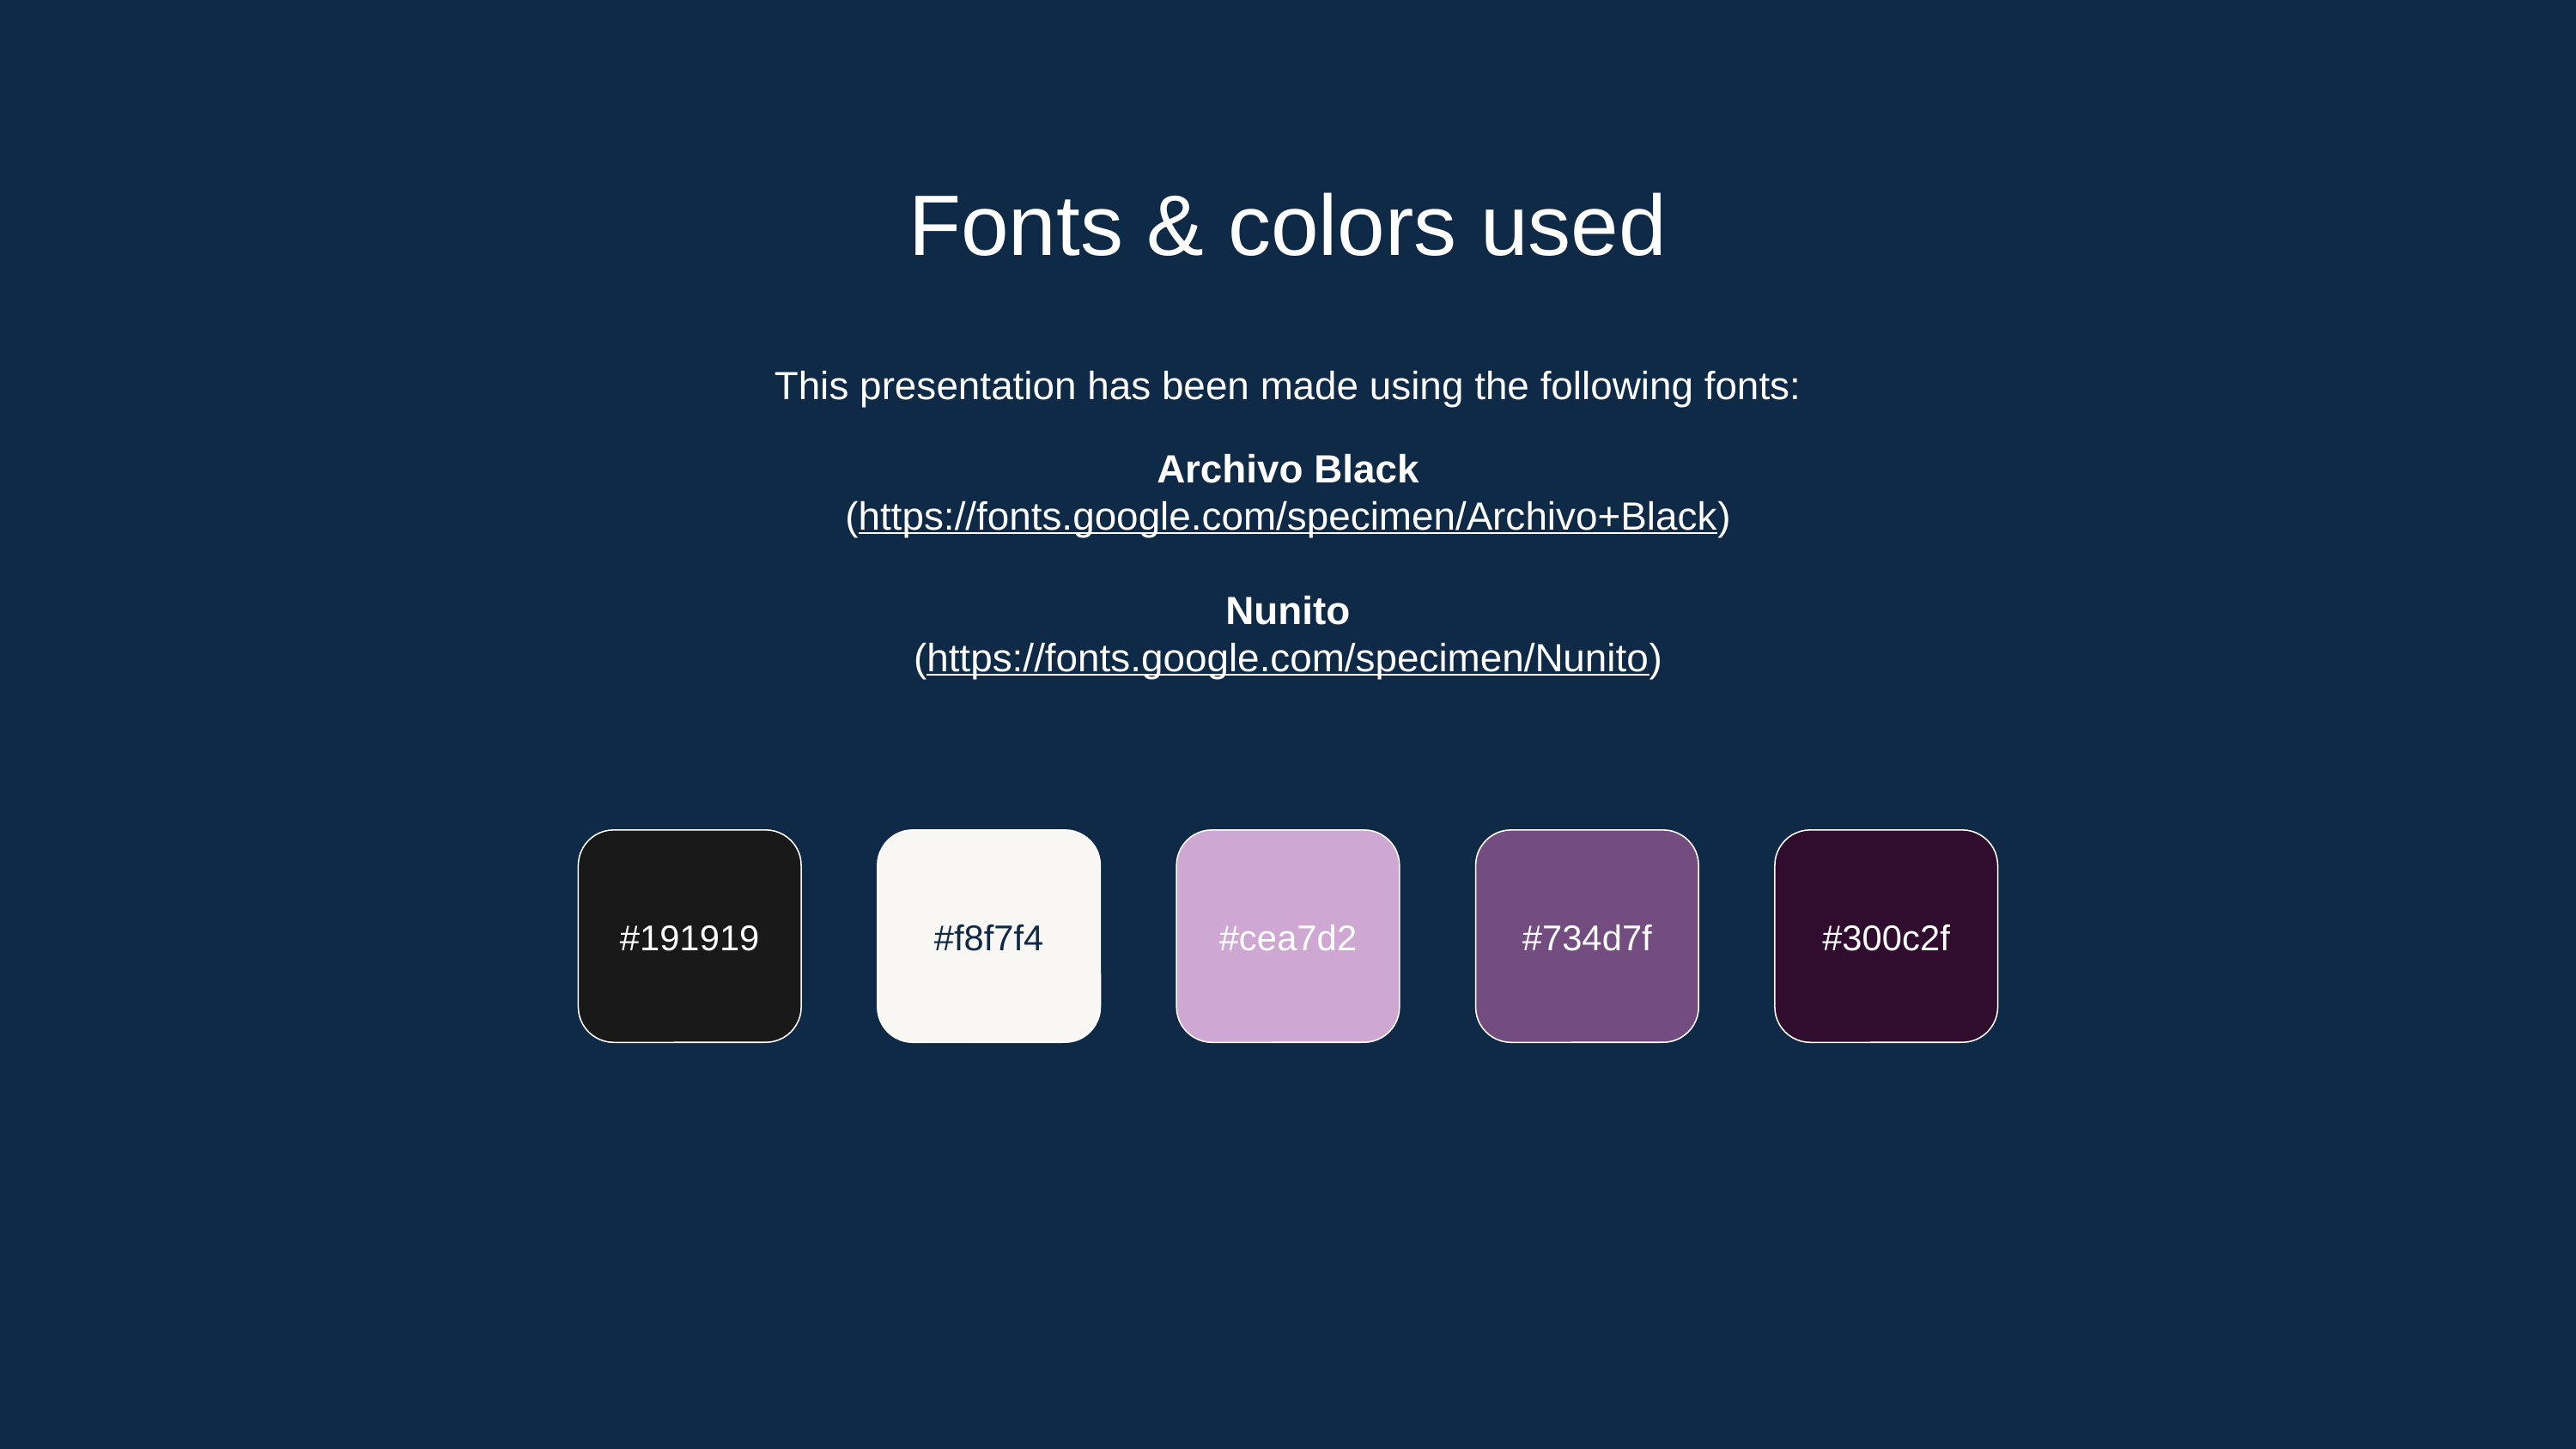

# Fonts & colors used
This presentation has been made using the following fonts:
Archivo Black
(https://fonts.google.com/specimen/Archivo+Black)

Nunito
(https://fonts.google.com/specimen/Nunito)

#191919
#f8f7f4
#cea7d2
#734d7f
#300c2f